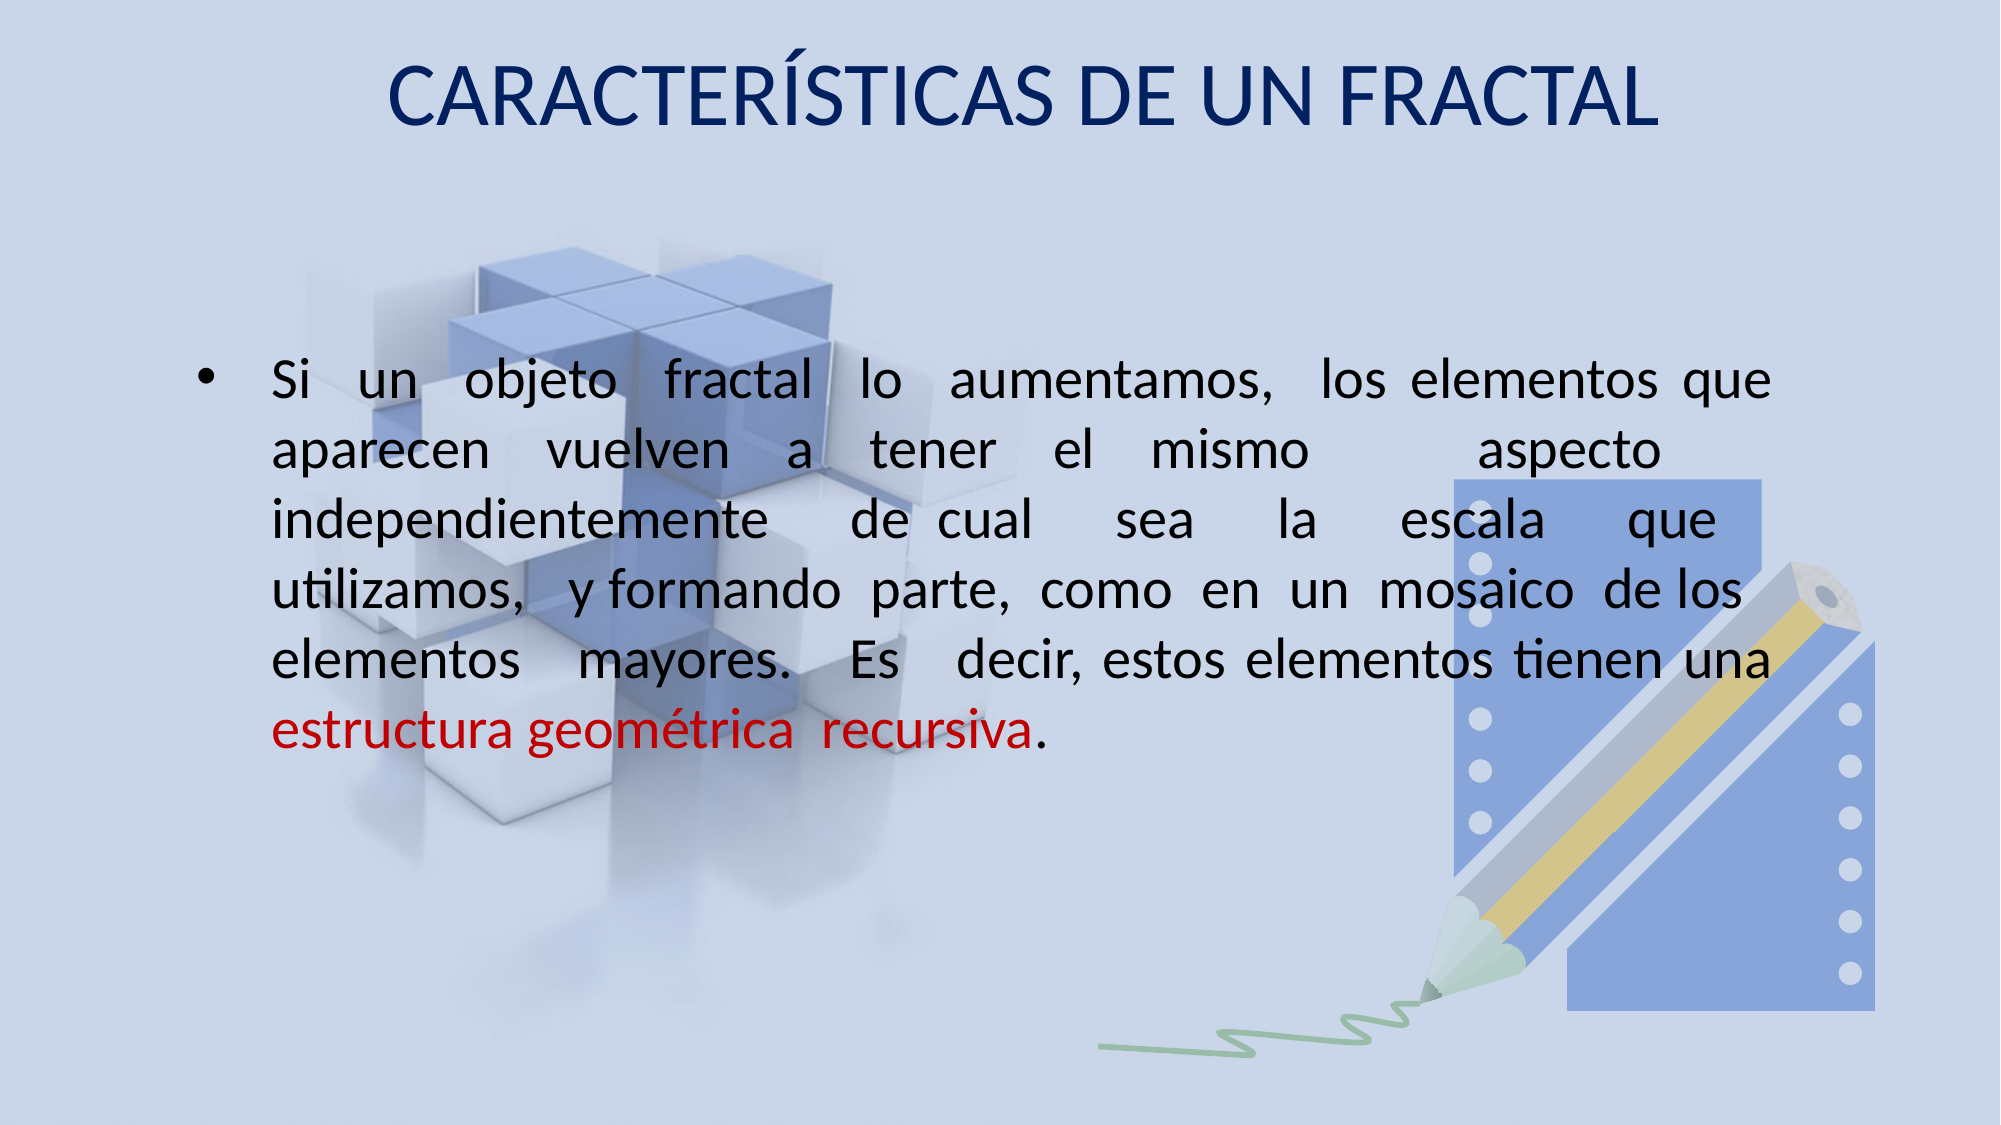

CARACTERÍSTICAS DE UN FRACTAL
Si  un  objeto  fractal  lo  aumentamos,  los elementos que aparecen vuelven a tener el mismo   aspecto   independientemente   de cual   sea   la   escala   que   utilizamos,   y formando  parte,  como  en  un  mosaico  de los   elementos   mayores.   Es   decir, estos elementos tienen una estructura geométrica  recursiva.